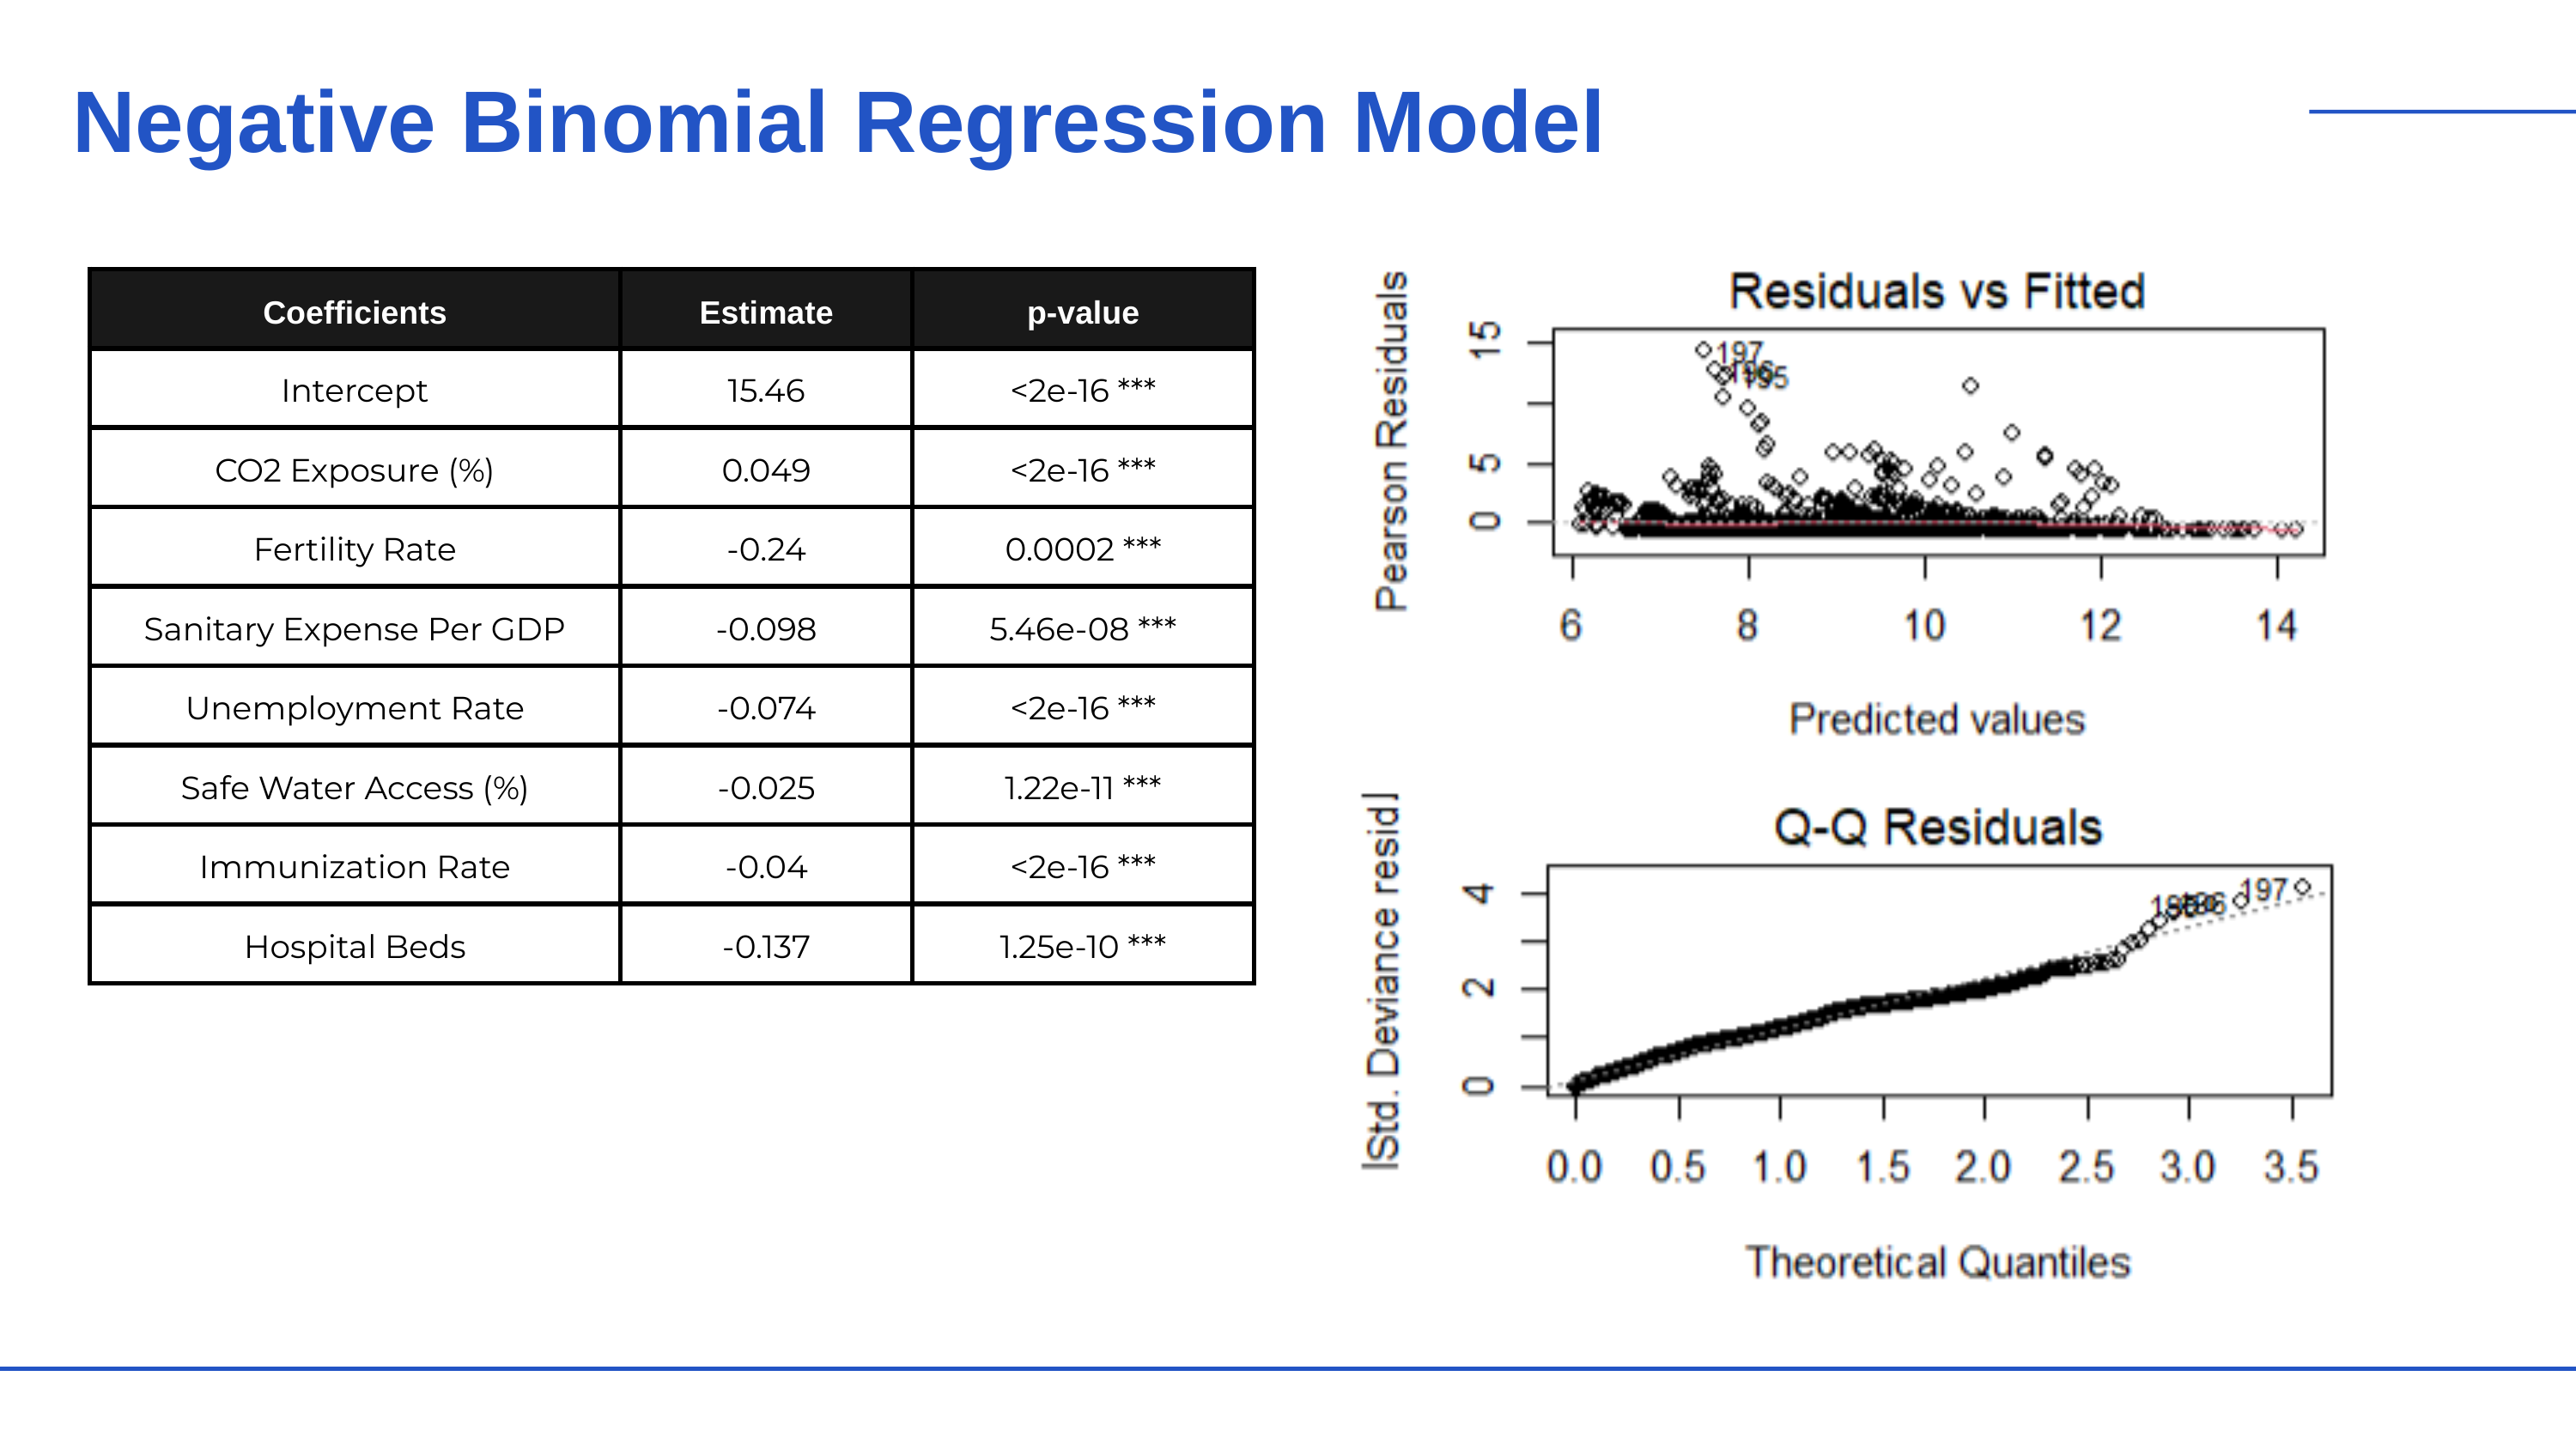

Negative Binomial Regression Model

| Coefficients | Estimate | p-value |
| --- | --- | --- |
| Intercept | 15.46 | <2e-16 \*\*\* |
| CO2 Exposure (%) | 0.049 | <2e-16 \*\*\* |
| Fertility Rate | -0.24 | 0.0002 \*\*\* |
| Sanitary Expense Per GDP | -0.098 | 5.46e-08 \*\*\* |
| Unemployment Rate | -0.074 | <2e-16 \*\*\* |
| Safe Water Access (%) | -0.025 | 1.22e-11 \*\*\* |
| Immunization Rate | -0.04 | <2e-16 \*\*\* |
| Hospital Beds | -0.137 | 1.25e-10 \*\*\* |